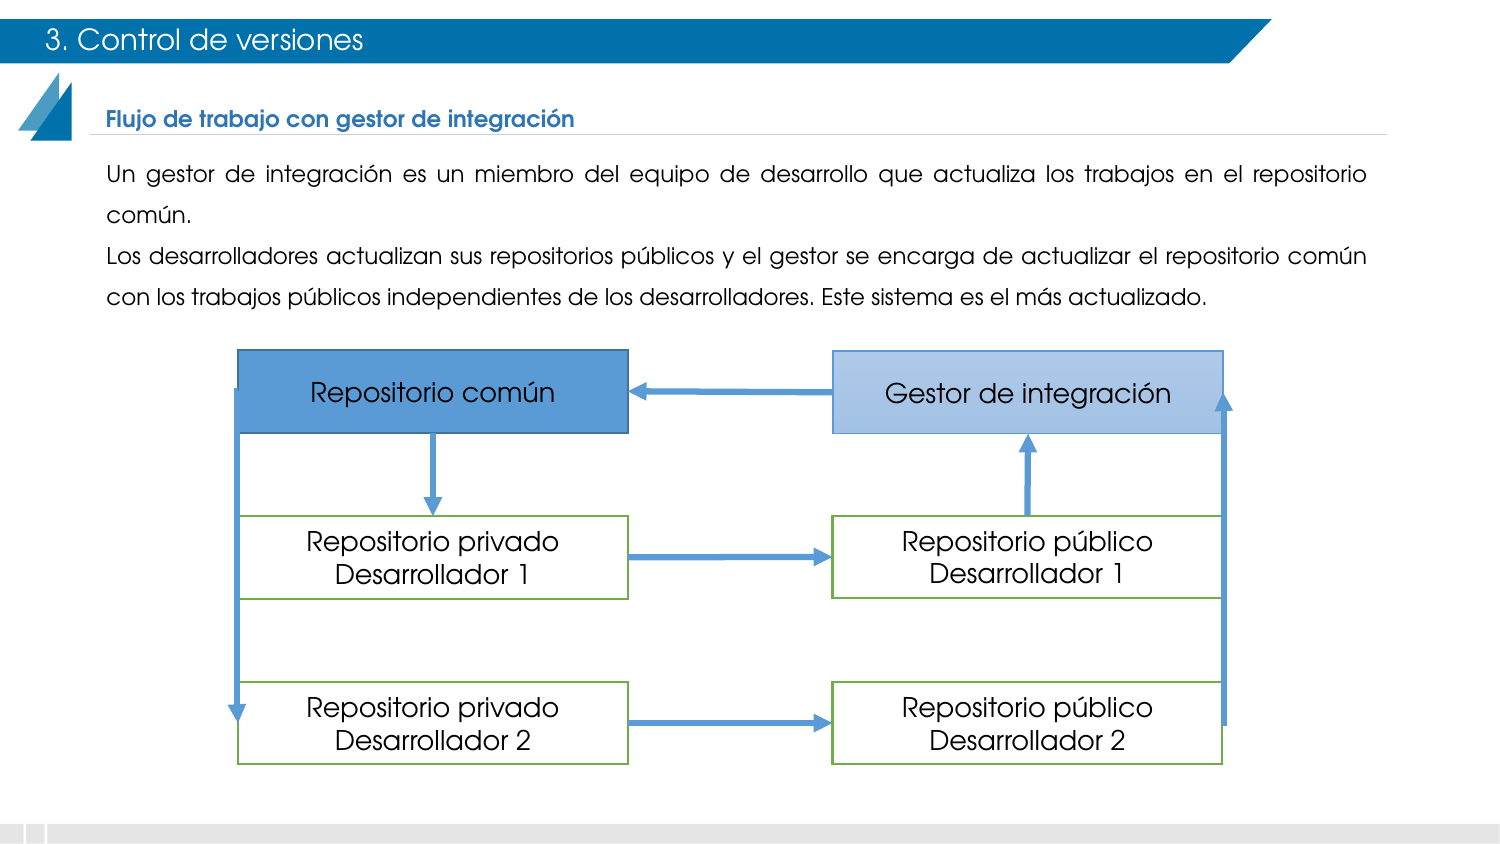

# 3. Control de versiones

Flujo de trabajo con gestor de integración
Un gestor de integración es un miembro del equipo de desarrollo que actualiza los trabajos en el repositorio común.
Los desarrolladores actualizan sus repositorios públicos y el gestor se encarga de actualizar el repositorio común con los trabajos públicos independientes de los desarrolladores. Este sistema es el más actualizado.
Repositorio común
Gestor de integración
Repositorio público Desarrollador 1
Repositorio privado Desarrollador 1
Repositorio privado Desarrollador 2
Repositorio público Desarrollador 2
11